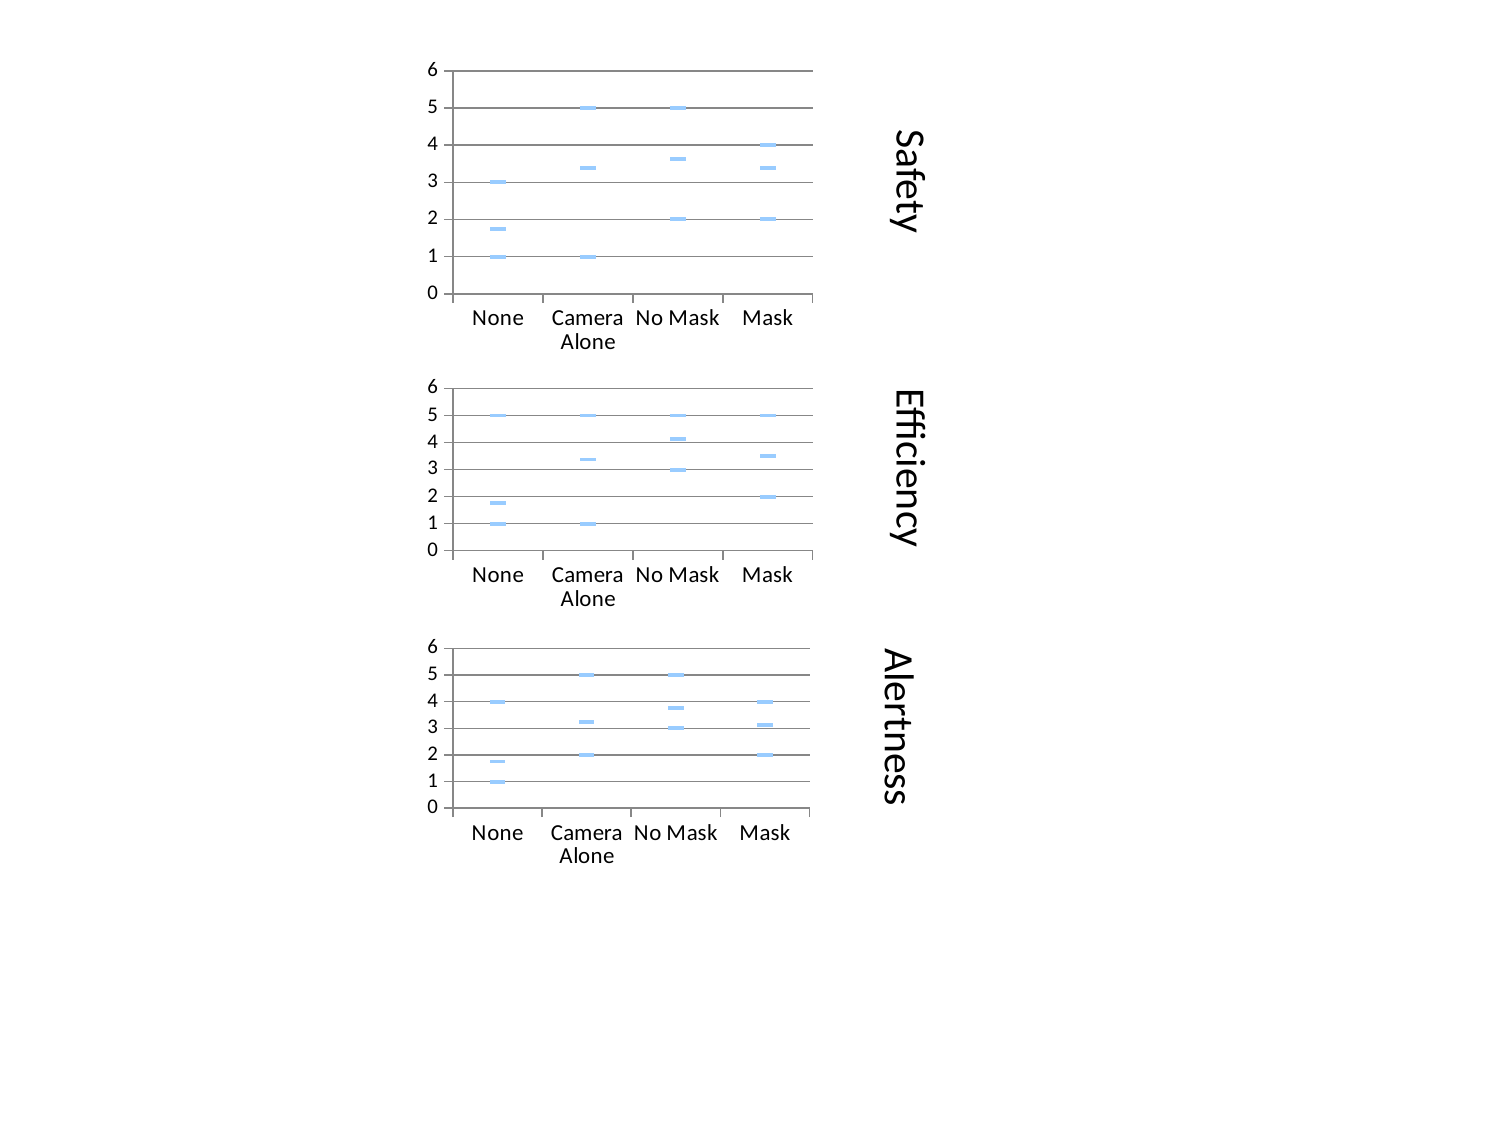

### Chart

| Category | q1 | min | average | max | q3 |
|---|---|---|---|---|---|
| None | 1.042893218813452 | 1.0 | 1.75 | 3.0 | 2.457106781186548 |
| Camera Alone | 1.9671140468266413 | 1.0 | 3.3749999999999996 | 5.0 | 4.782885953173358 |
| No Mask | 2.5643398282201795 | 2.0 | 3.625 | 5.0 | 4.685660171779822 |
| Mask | 2.4588746186870956 | 2.0 | 3.3749999999999996 | 4.0 | 4.291125381312905 |
Safety

### Chart

| Category | q1 | min | average | max | q3 |
|---|---|---|---|---|---|
| None | 0.10791943820390724 | 1.0 | 1.75 | 5.0 | 3.392080561796093 |
| Camera Alone | 1.960786437626905 | 1.0 | 3.3749999999999996 | 5.0 | 4.789213562373096 |
| No Mask | 3.2904770396037195 | 3.0 | 4.124999999999999 | 5.0 | 4.9595229603962805 |
| Mask | 2.5741799002274486 | 2.0 | 3.5 | 5.0 | 4.425820099772551 |
Efficiency

### Chart

| Category | q1 | min | average | max | q3 |
|---|---|---|---|---|---|
| None | 0.5850352549785649 | 1.0 | 1.75 | 4.0 | 2.9149647450214355 |
| Camera Alone | 1.9682601110766889 | 2.0 | 3.25 | 5.0 | 4.531739888923313 |
| No Mask | 2.863594739572082 | 3.0 | 3.75 | 5.0 | 4.6364052604279165 |
| Mask | 2.2904770396037195 | 2.0 | 3.125 | 4.0 | 3.9595229603962796 |
Alertness